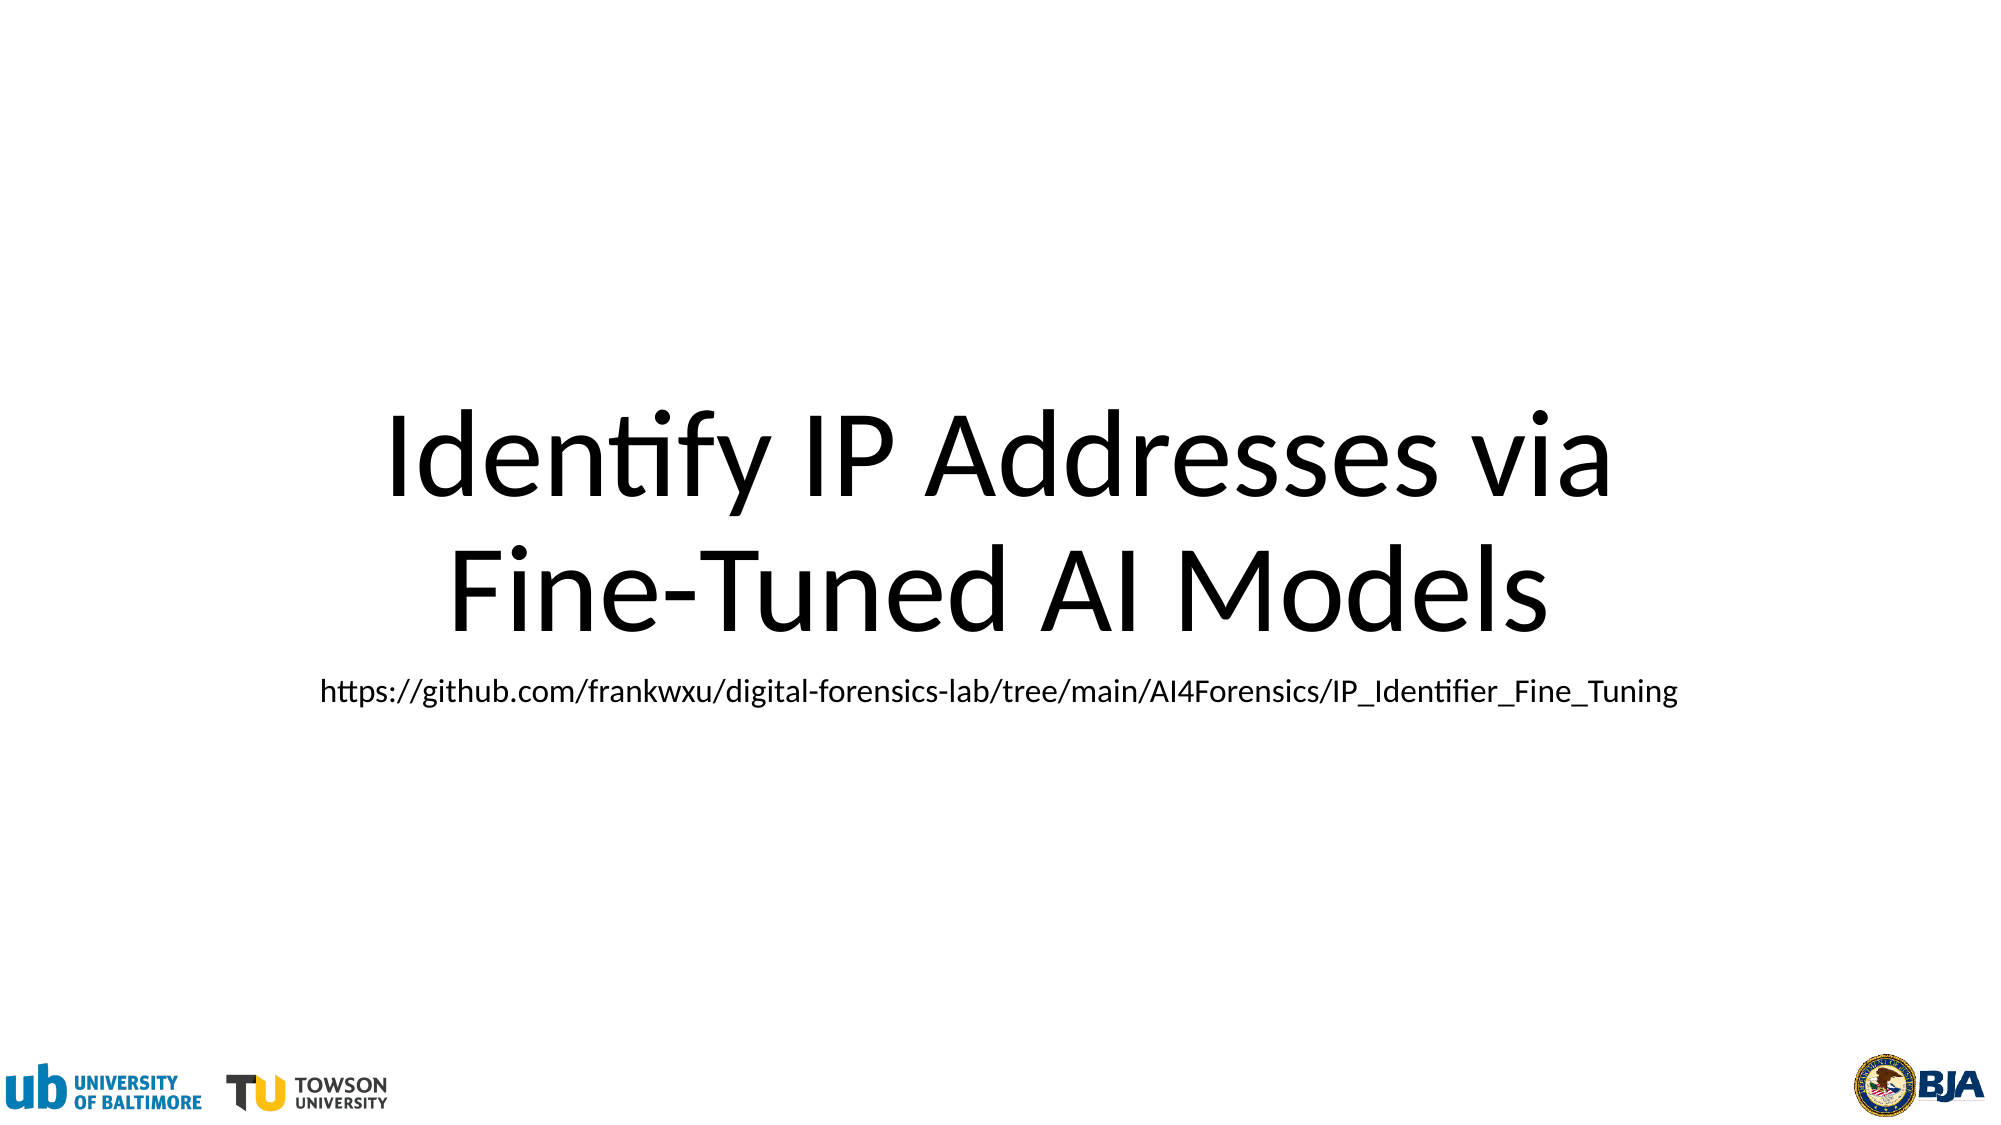

# Identify IP Addresses via Fine-Tuned AI Models
https://github.com/frankwxu/digital-forensics-lab/tree/main/AI4Forensics/IP_Identifier_Fine_Tuning